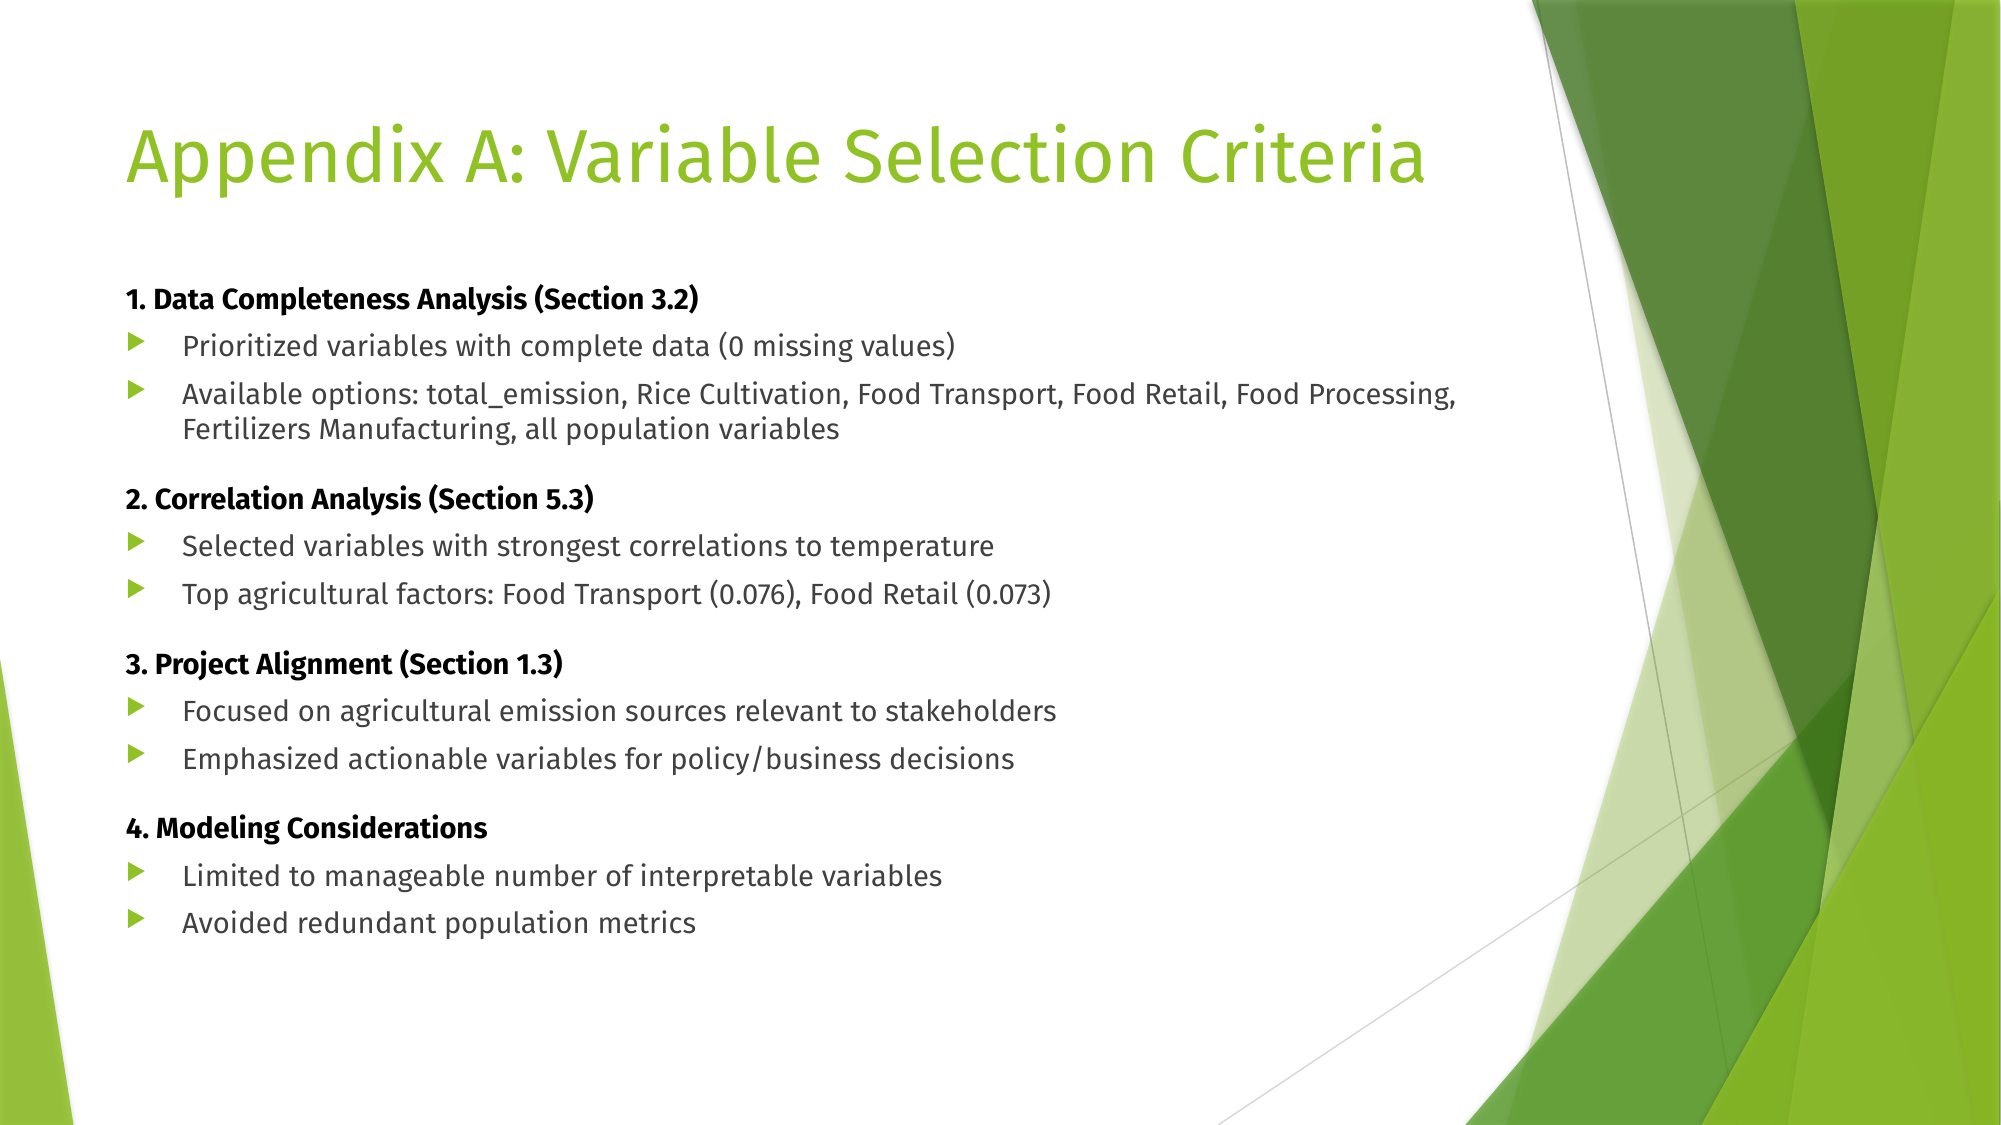

# Appendix A: Variable Selection Criteria
1. Data Completeness Analysis (Section 3.2)
Prioritized variables with complete data (0 missing values)
Available options: total_emission, Rice Cultivation, Food Transport, Food Retail, Food Processing, Fertilizers Manufacturing, all population variables

2. Correlation Analysis (Section 5.3)
Selected variables with strongest correlations to temperature
Top agricultural factors: Food Transport (0.076), Food Retail (0.073)

3. Project Alignment (Section 1.3)
Focused on agricultural emission sources relevant to stakeholders
Emphasized actionable variables for policy/business decisions

4. Modeling Considerations
Limited to manageable number of interpretable variables
Avoided redundant population metrics